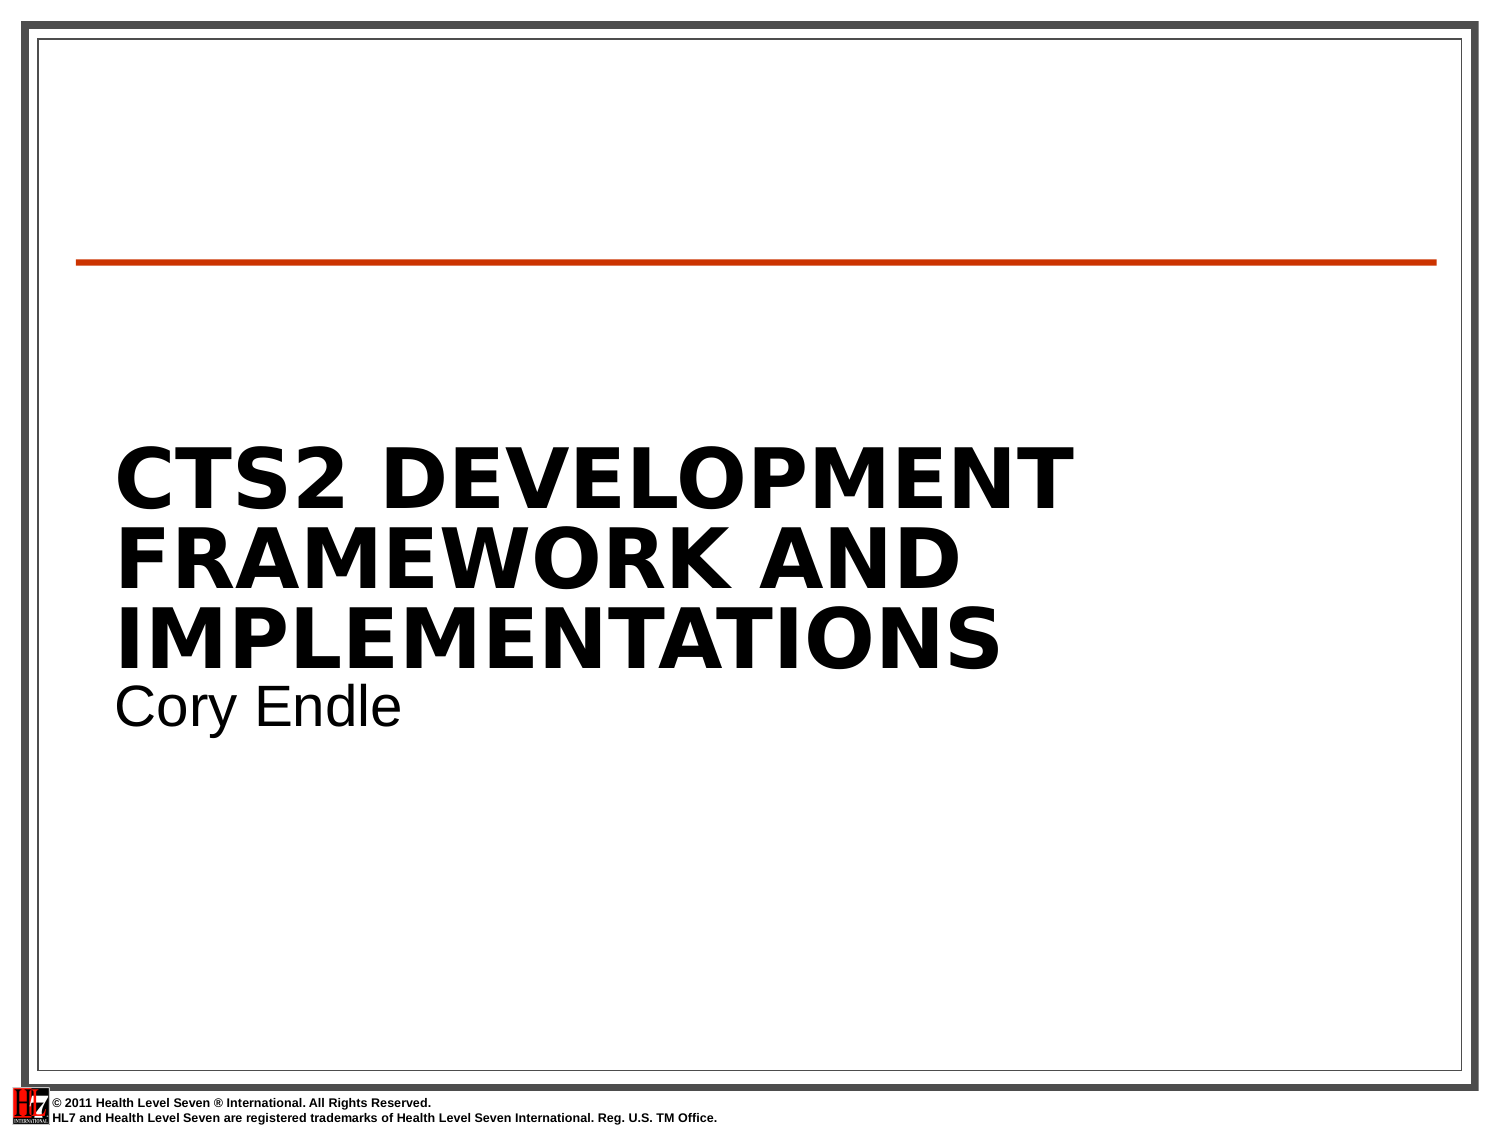

# CTS2 Development Framework and Implementations
Cory Endle